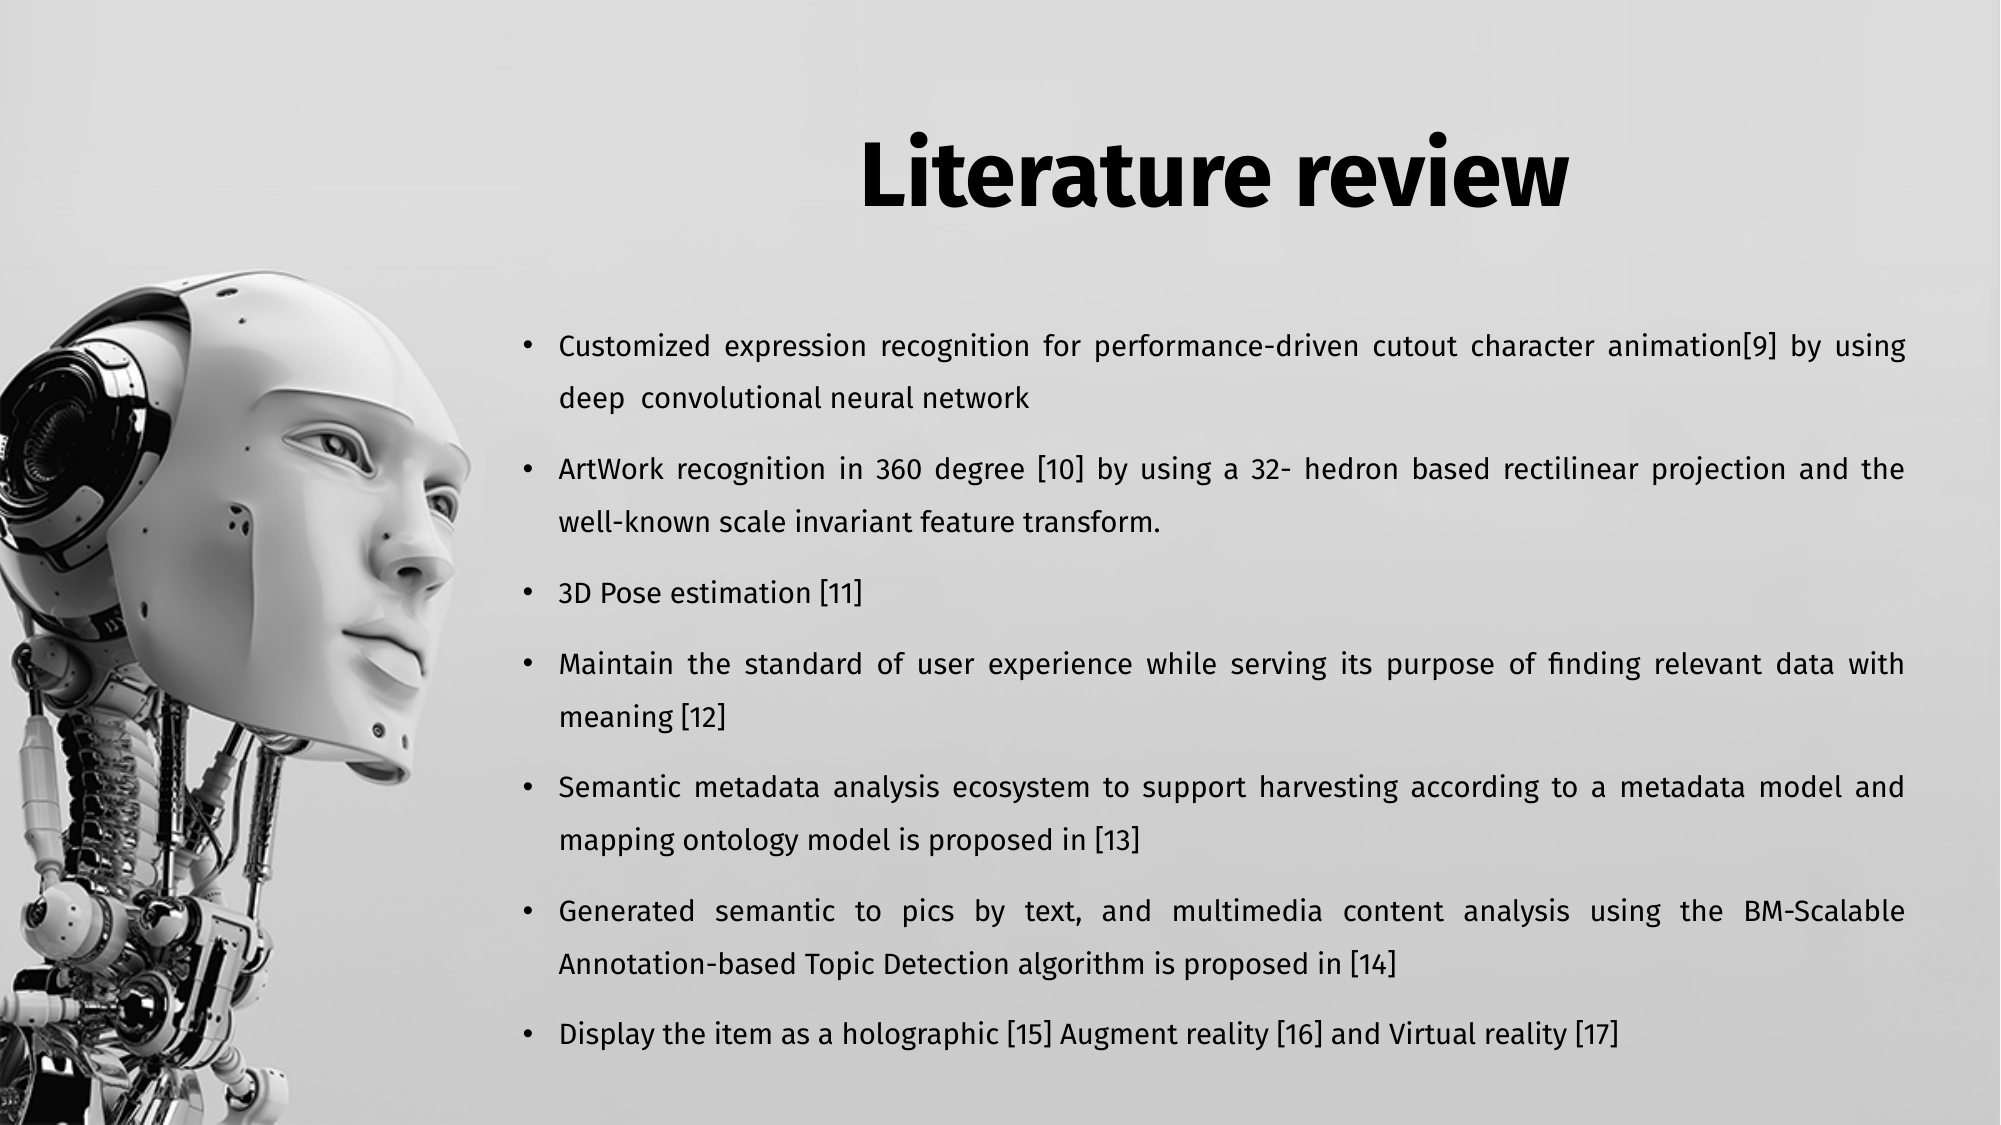

# Literature review
Customized expression recognition for performance-driven cutout character animation[9] by using deep  convolutional neural network
ArtWork recognition in 360 degree [10] by using a 32- hedron based rectilinear projection and the well-known scale invariant feature transform.
3D Pose estimation [11]
Maintain the standard of user experience while serving its purpose of finding relevant data with meaning [12]
Semantic metadata analysis ecosystem to support harvesting according to a metadata model and mapping ontology model is proposed in [13]
Generated semantic to pics by text, and multimedia content analysis using the BM-Scalable Annotation-based Topic Detection algorithm is proposed in [14]
Display the item as a holographic [15] Augment reality [16] and Virtual reality [17]